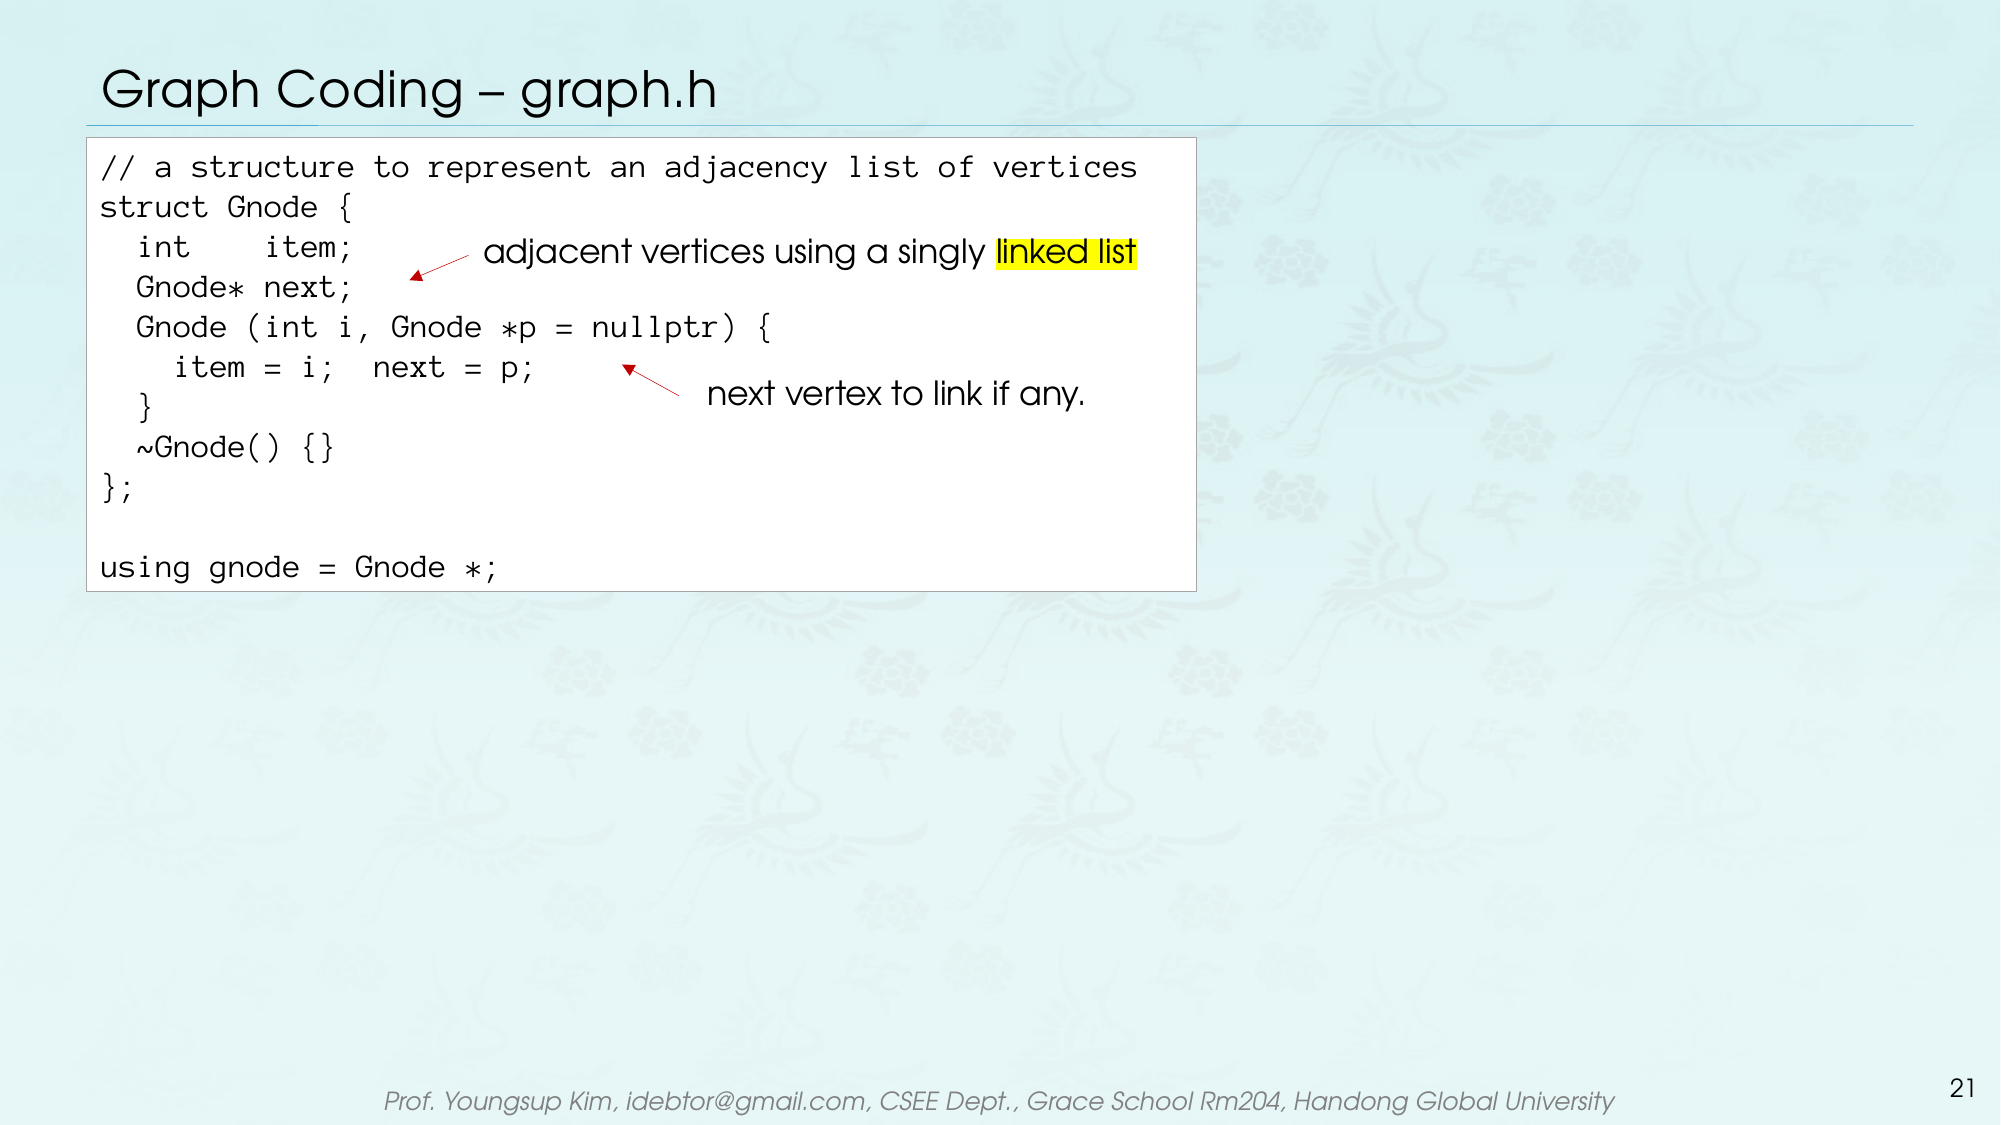

# Graph Coding – graph.h
// a structure to represent an adjacency list of vertices
struct Gnode {
  int    item;
  Gnode* next;
  Gnode (int i, Gnode *p = nullptr) {
    item = i;  next = p;
  }
  ~Gnode() {}
};

using gnode = Gnode *;
adjacent vertices using a singly linked list
next vertex to link if any.
21